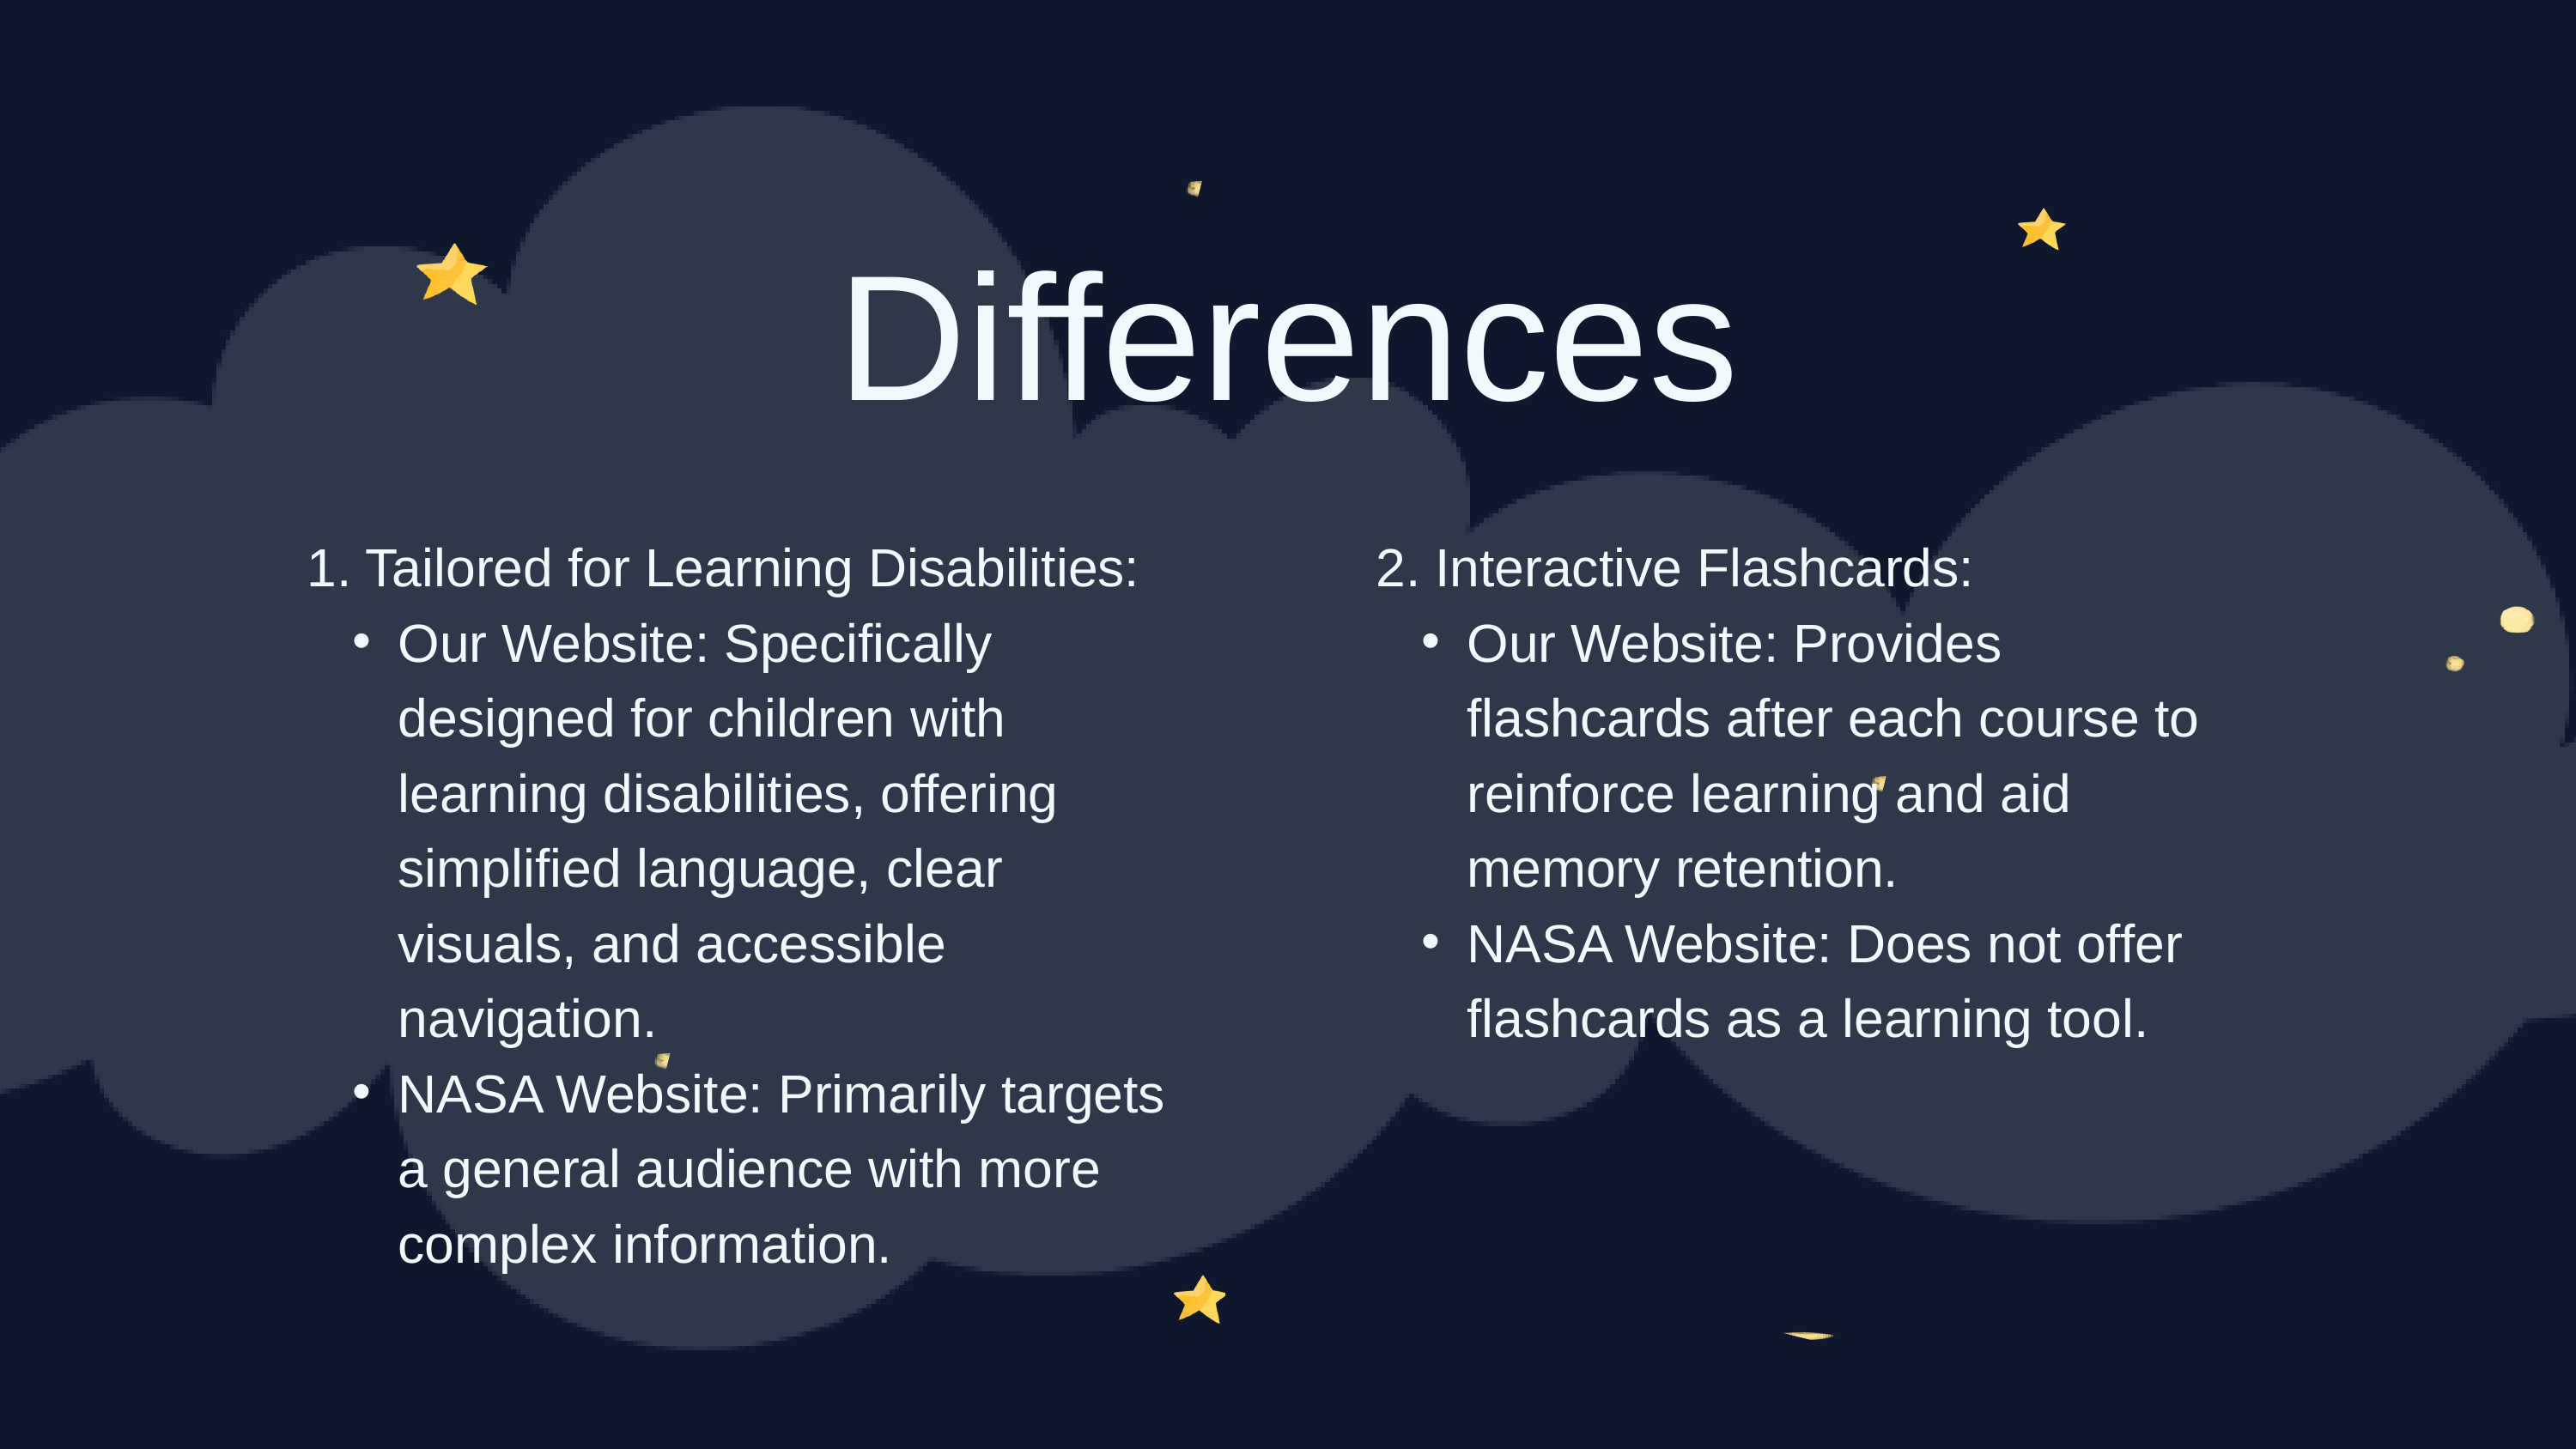

Differences

1. Tailored for Learning Disabilities:
Our Website: Specifically designed for children with learning disabilities, offering simplified language, clear visuals, and accessible navigation.
NASA Website: Primarily targets a general audience with more complex information.

2. Interactive Flashcards:
Our Website: Provides flashcards after each course to reinforce learning and aid memory retention.
NASA Website: Does not offer flashcards as a learning tool.